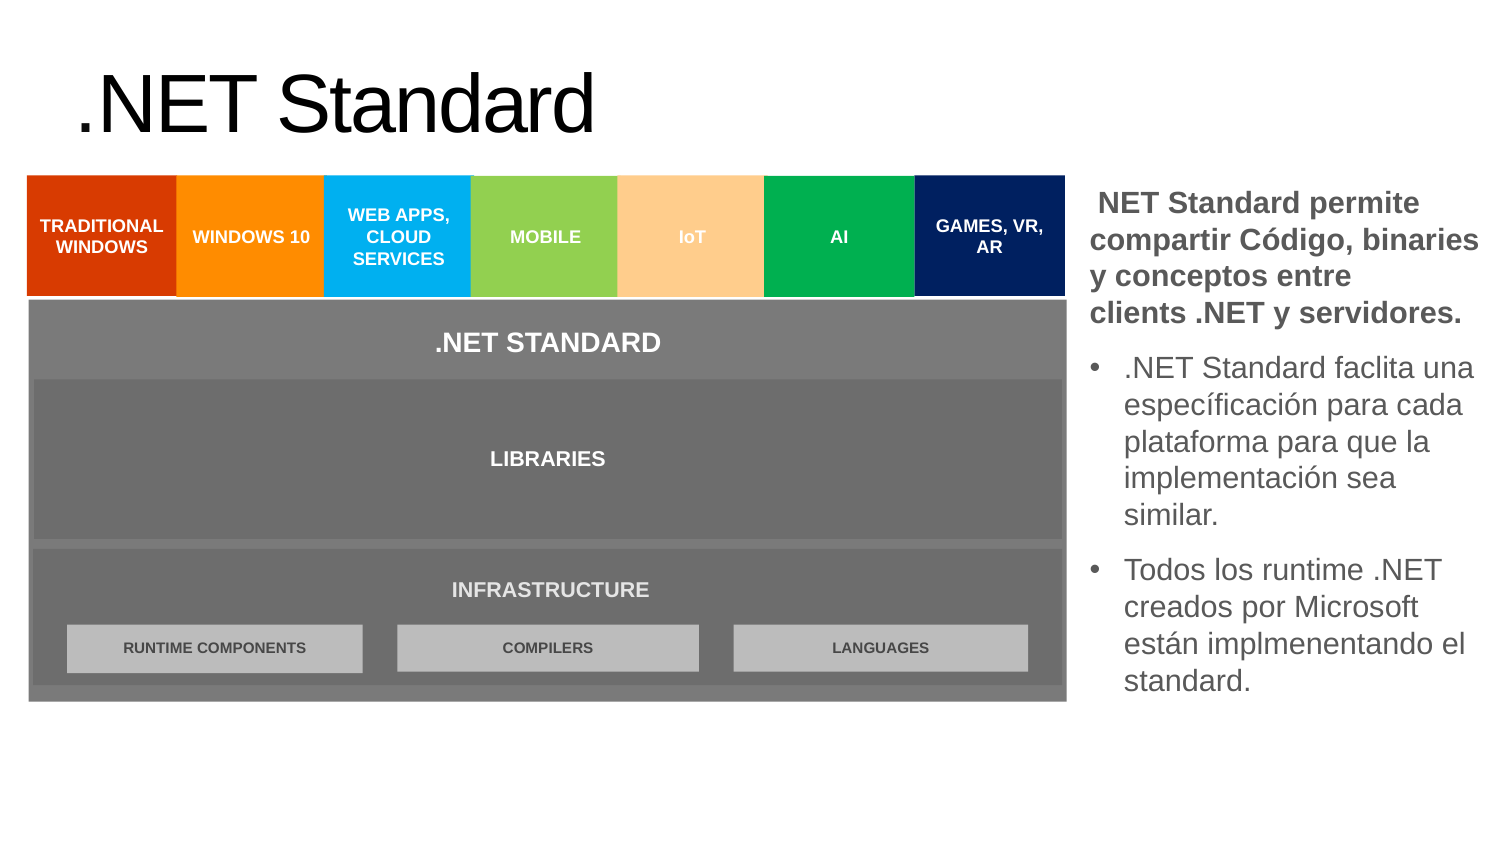

.NET Standard
WINDOWS 10
IoT
GAMES, VR, AR
TRADITIONAL WINDOWS
WEB APPS, CLOUD SERVICES
MOBILE
AI
.NET Standard permite compartir Código, binaries y conceptos entre clients .NET y servidores.
.NET Standard faclita una específicación para cada plataforma para que la implementación sea similar.
Todos los runtime .NET creados por Microsoft están implmenentando el standard.

LIBRARIES
INFRASTRUCTURE
COMPILERS
LANGUAGES
RUNTIME COMPONENTS
.NET STANDARD